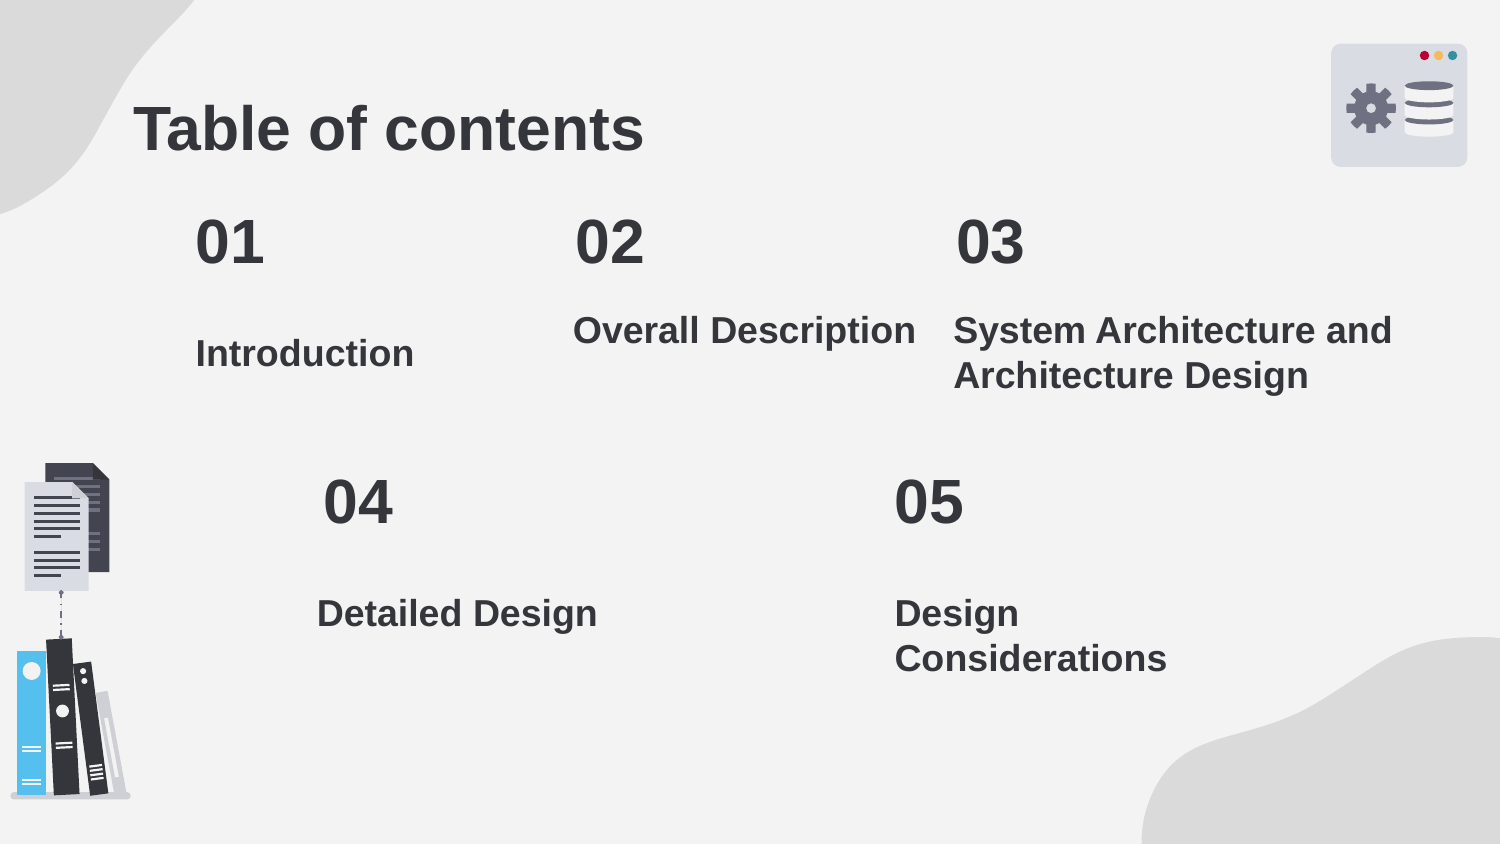

# Table of contents
01
02
03
Overall Description
System Architecture and Architecture Design
Introduction
04
05
Detailed Design
Design Considerations